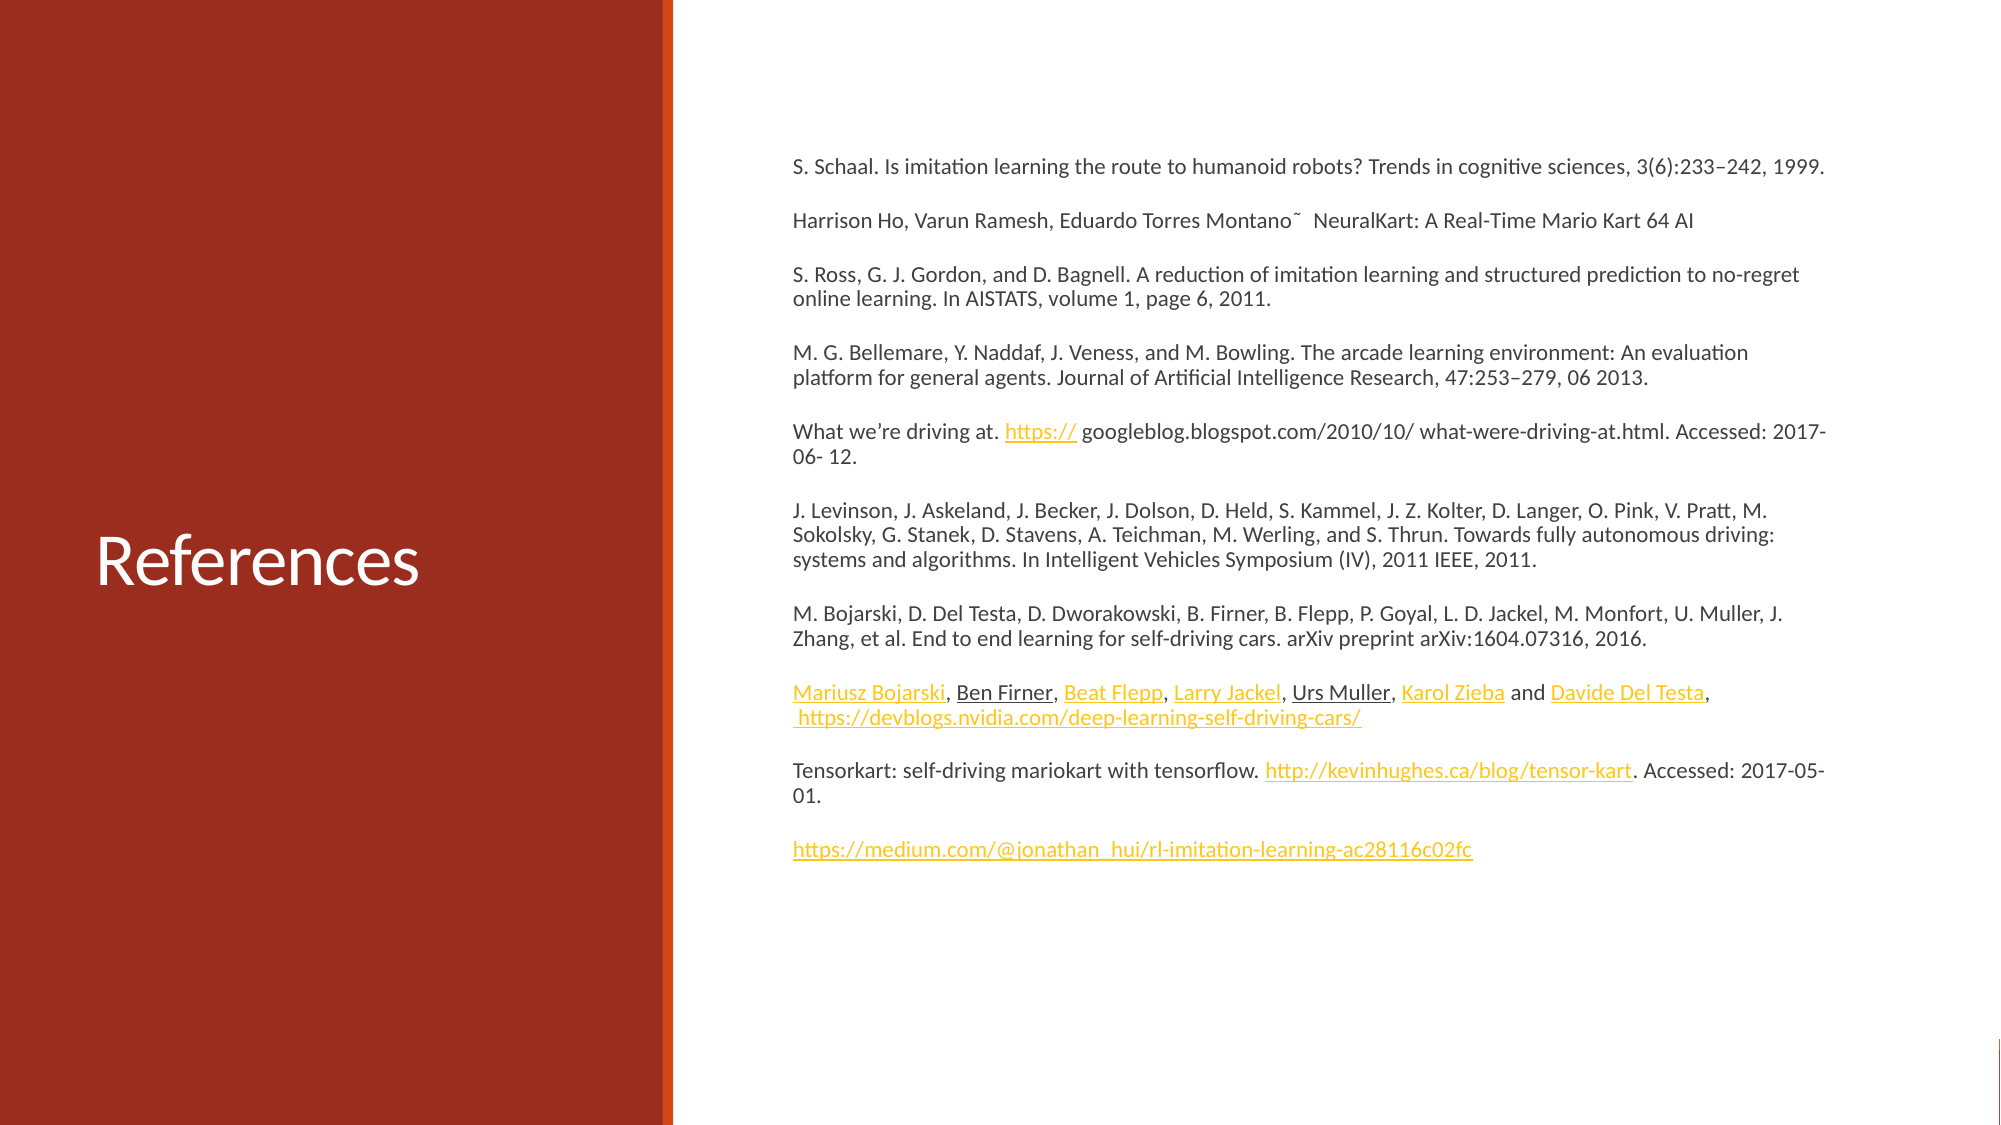

# References
S. Schaal. Is imitation learning the route to humanoid robots? Trends in cognitive sciences, 3(6):233–242, 1999.
Harrison Ho, Varun Ramesh, Eduardo Torres Montano˜  NeuralKart: A Real-Time Mario Kart 64 AI
S. Ross, G. J. Gordon, and D. Bagnell. A reduction of imitation learning and structured prediction to no-regret online learning. In AISTATS, volume 1, page 6, 2011.
M. G. Bellemare, Y. Naddaf, J. Veness, and M. Bowling. The arcade learning environment: An evaluation platform for general agents. Journal of Artificial Intelligence Research, 47:253–279, 06 2013.
What we’re driving at. https:// googleblog.blogspot.com/2010/10/ what-were-driving-at.html. Accessed: 2017-06- 12.
J. Levinson, J. Askeland, J. Becker, J. Dolson, D. Held, S. Kammel, J. Z. Kolter, D. Langer, O. Pink, V. Pratt, M. Sokolsky, G. Stanek, D. Stavens, A. Teichman, M. Werling, and S. Thrun. Towards fully autonomous driving: systems and algorithms. In Intelligent Vehicles Symposium (IV), 2011 IEEE, 2011.
M. Bojarski, D. Del Testa, D. Dworakowski, B. Firner, B. Flepp, P. Goyal, L. D. Jackel, M. Monfort, U. Muller, J. Zhang, et al. End to end learning for self-driving cars. arXiv preprint arXiv:1604.07316, 2016.
Mariusz Bojarski, Ben Firner, Beat Flepp, Larry Jackel, Urs Muller, Karol Zieba and Davide Del Testa, https://devblogs.nvidia.com/deep-learning-self-driving-cars/
Tensorkart: self-driving mariokart with tensorflow. http://kevinhughes.ca/blog/tensor-kart. Accessed: 2017-05-01.
https://medium.com/@jonathan_hui/rl-imitation-learning-ac28116c02fc